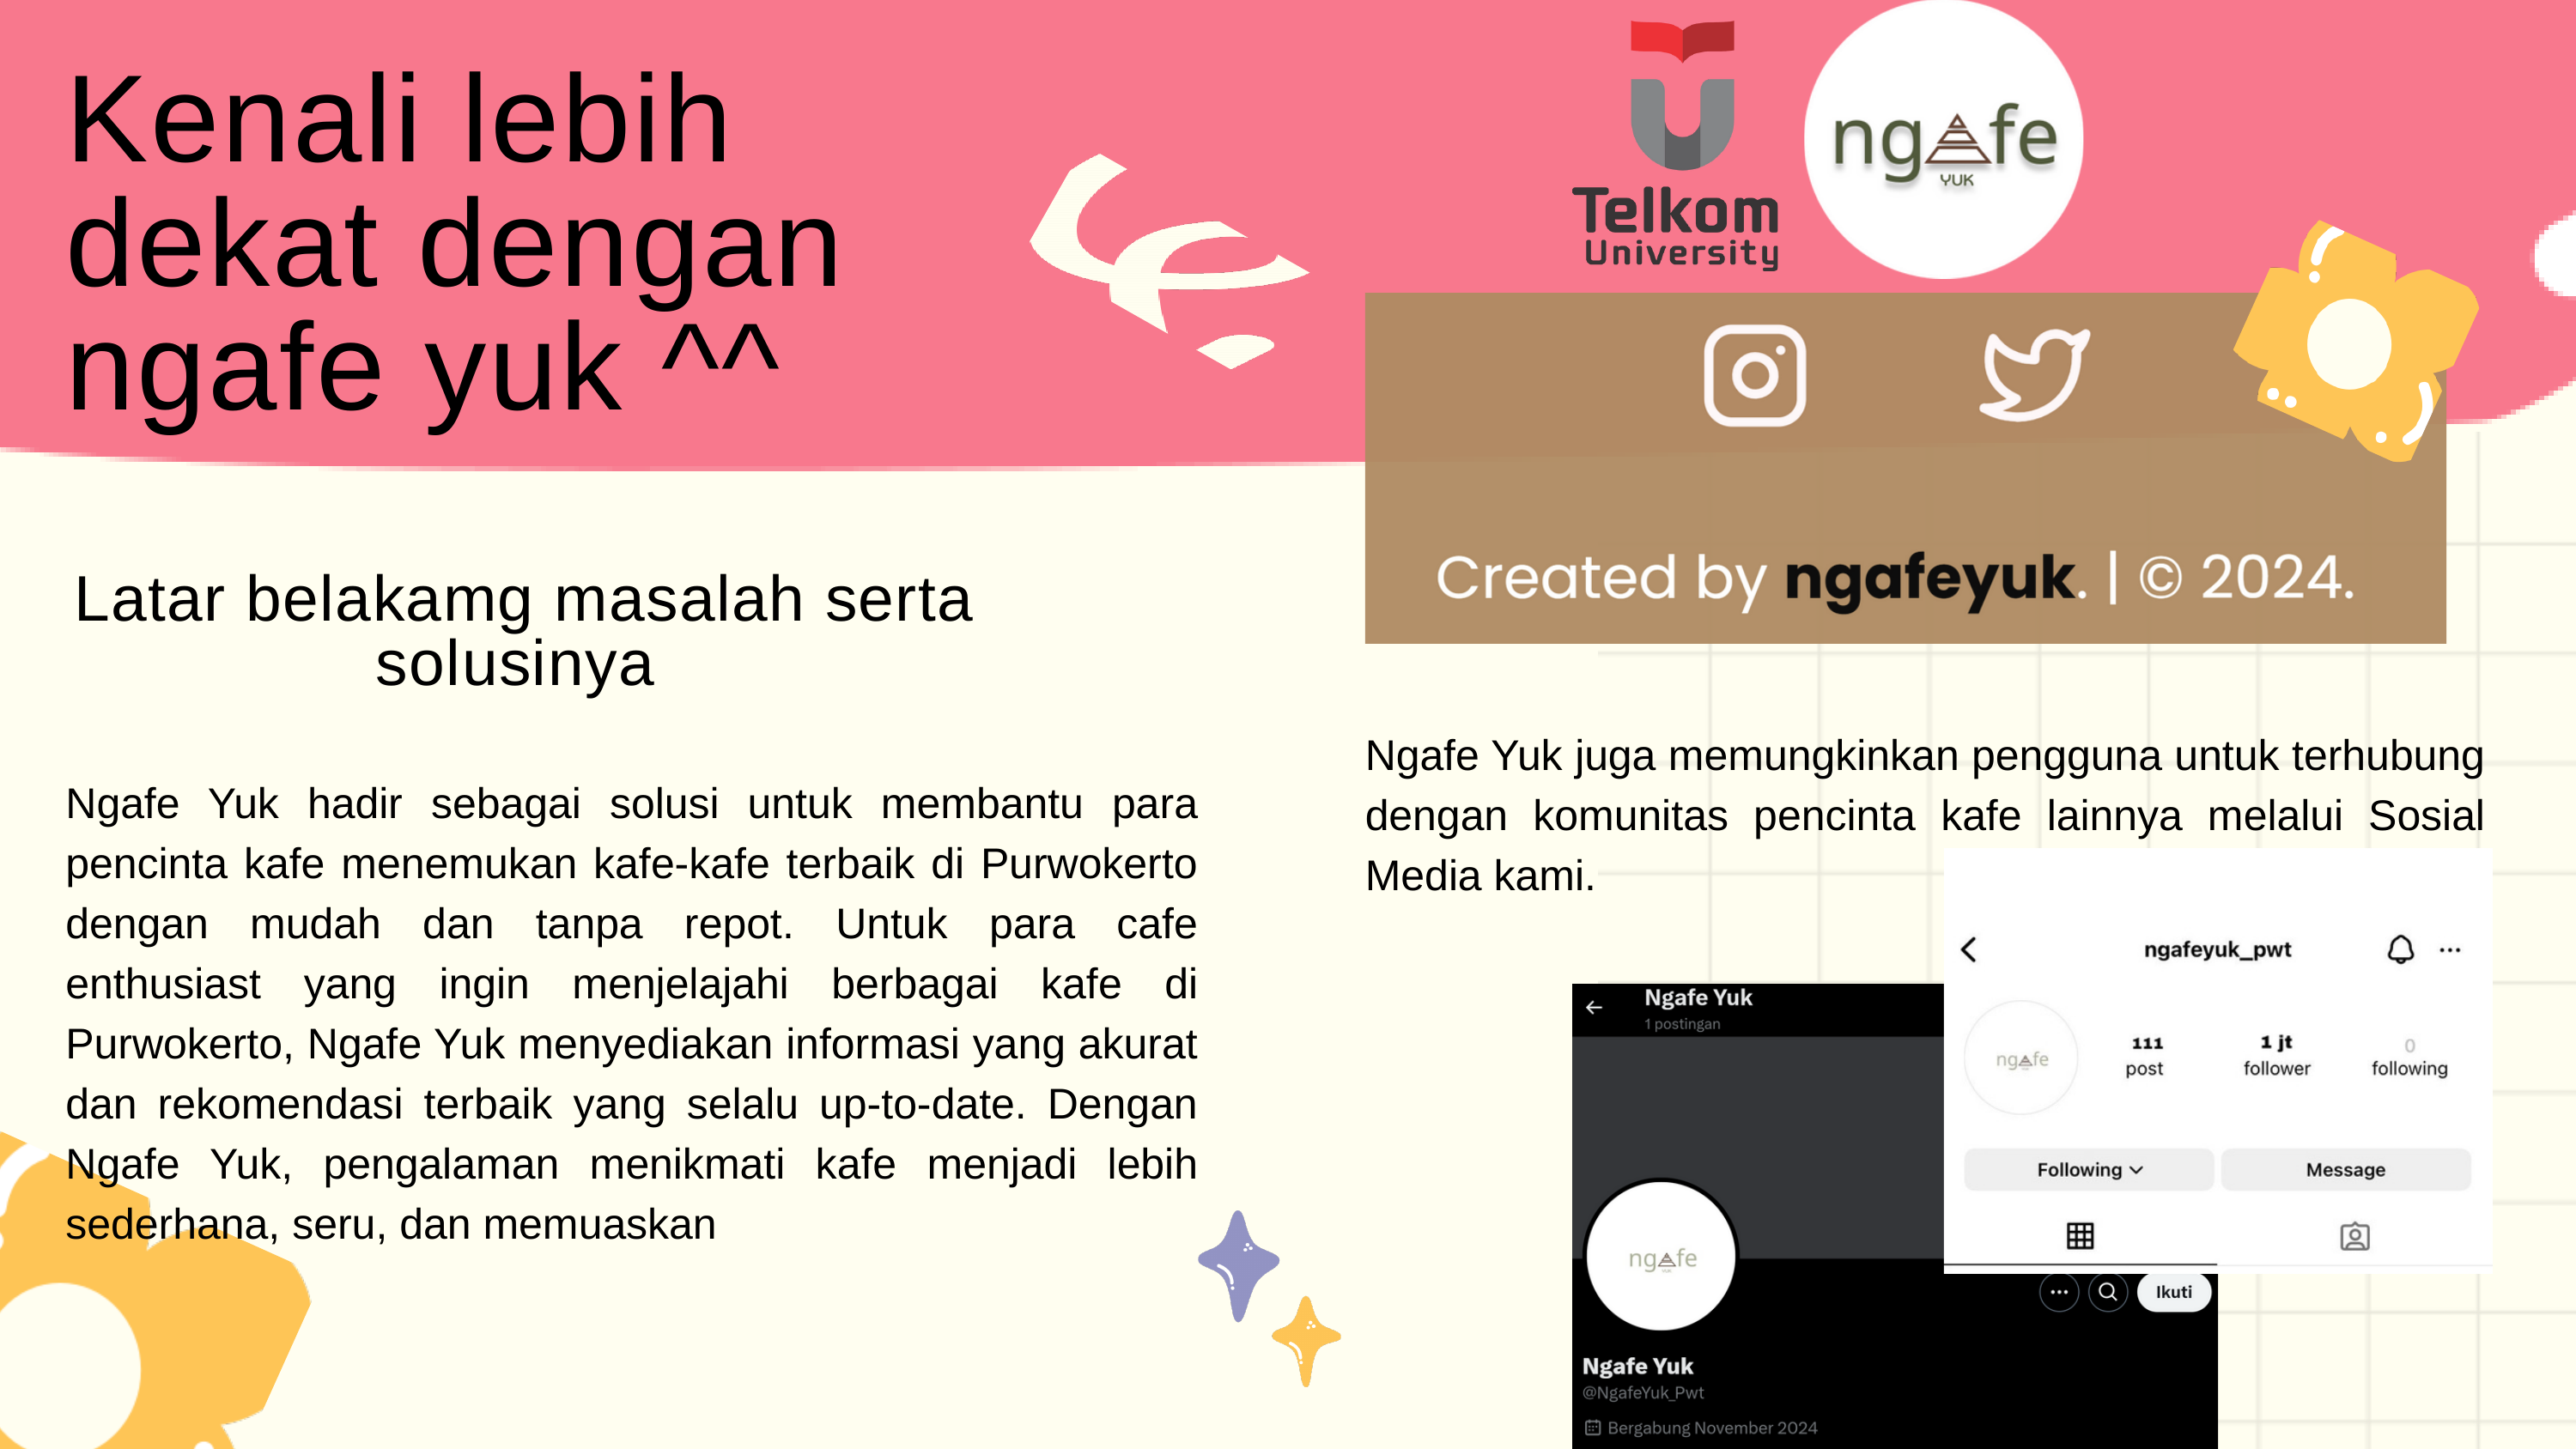

Kenali lebih dekat dengan ngafe yuk ^^

Latar belakamg masalah serta solusinya
Ngafe Yuk juga memungkinkan pengguna untuk terhubung dengan komunitas pencinta kafe lainnya melalui Sosial Media kami.
Ngafe Yuk hadir sebagai solusi untuk membantu para pencinta kafe menemukan kafe-kafe terbaik di Purwokerto dengan mudah dan tanpa repot. Untuk para cafe enthusiast yang ingin menjelajahi berbagai kafe di Purwokerto, Ngafe Yuk menyediakan informasi yang akurat dan rekomendasi terbaik yang selalu up-to-date. Dengan Ngafe Yuk, pengalaman menikmati kafe menjadi lebih sederhana, seru, dan memuaskan